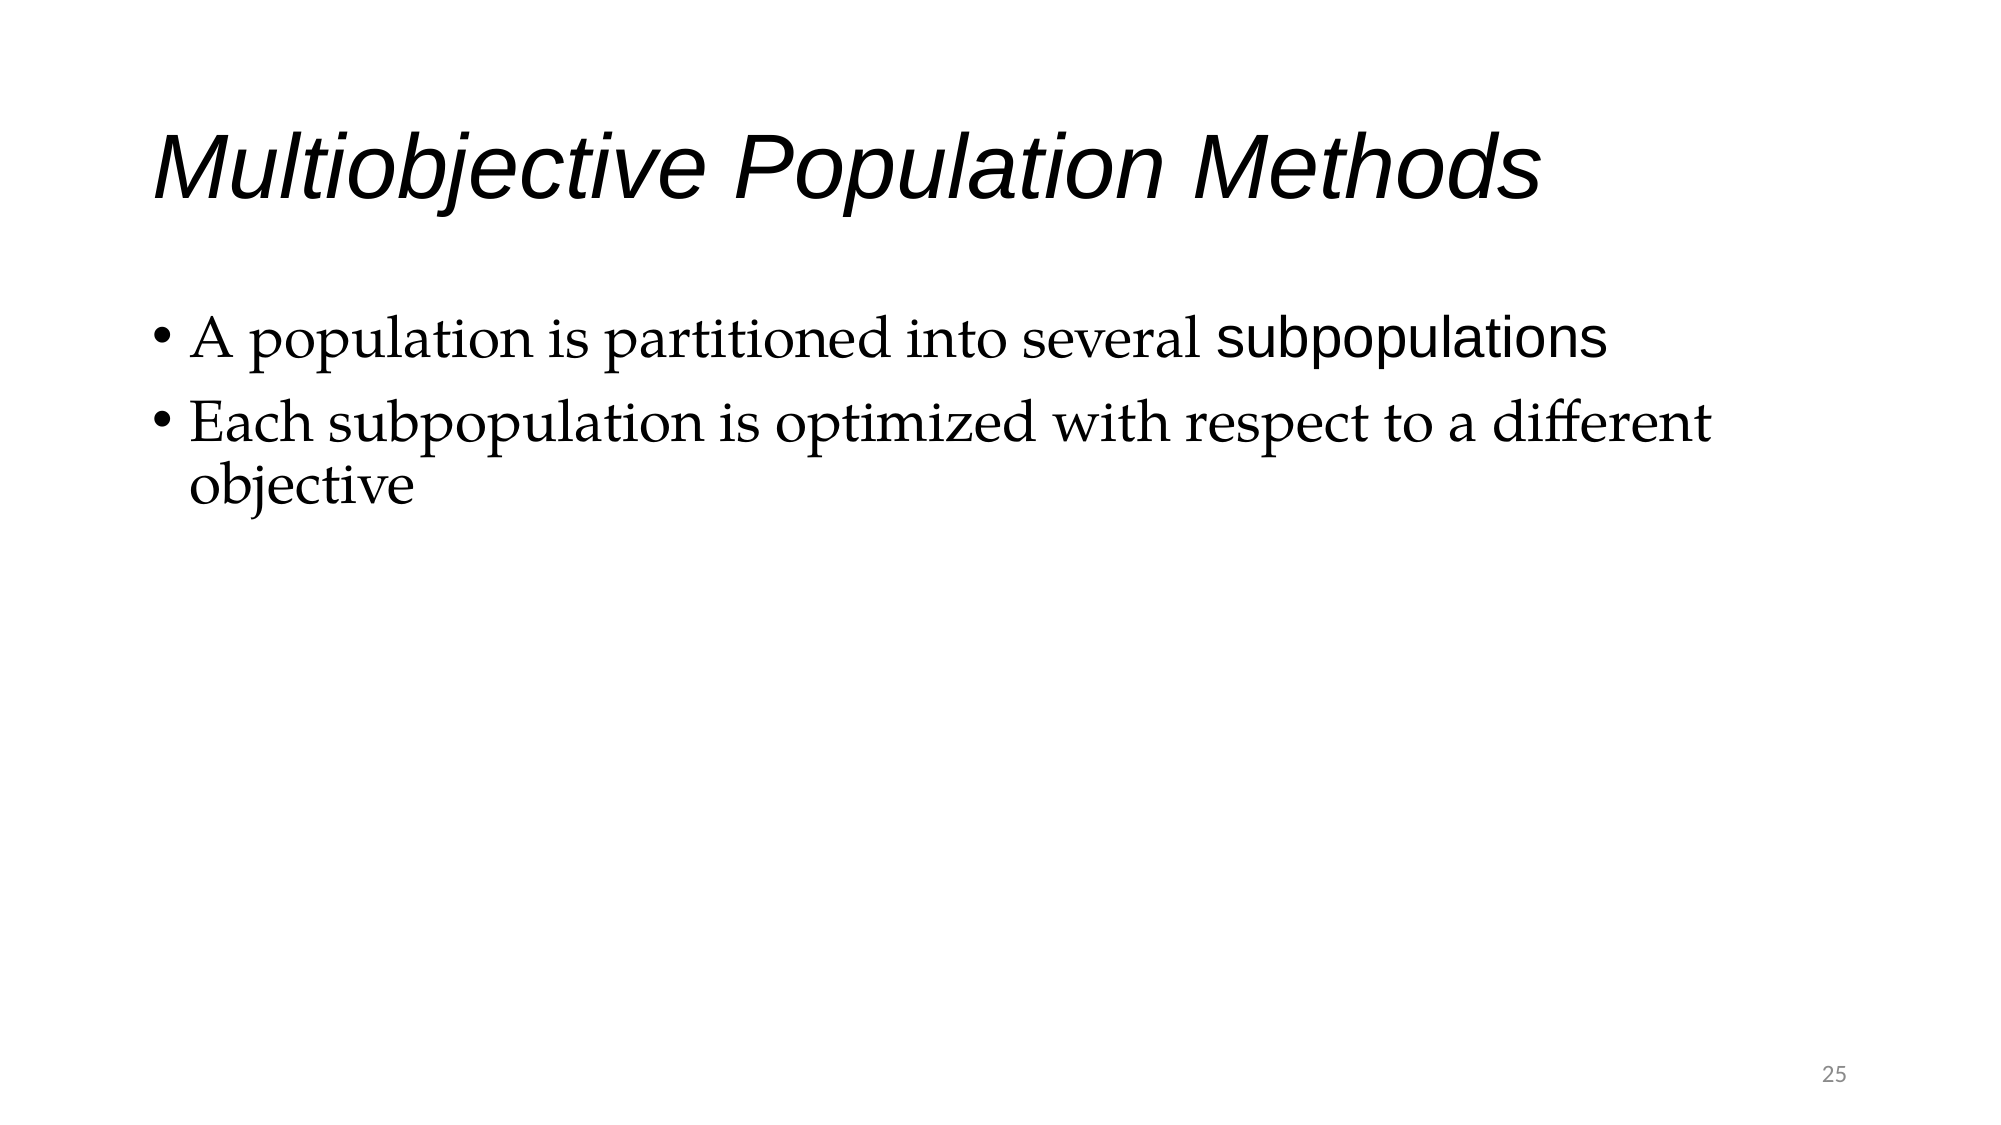

# Multiobjective Population Methods
A population is partitioned into several subpopulations
Each subpopulation is optimized with respect to a different objective

25